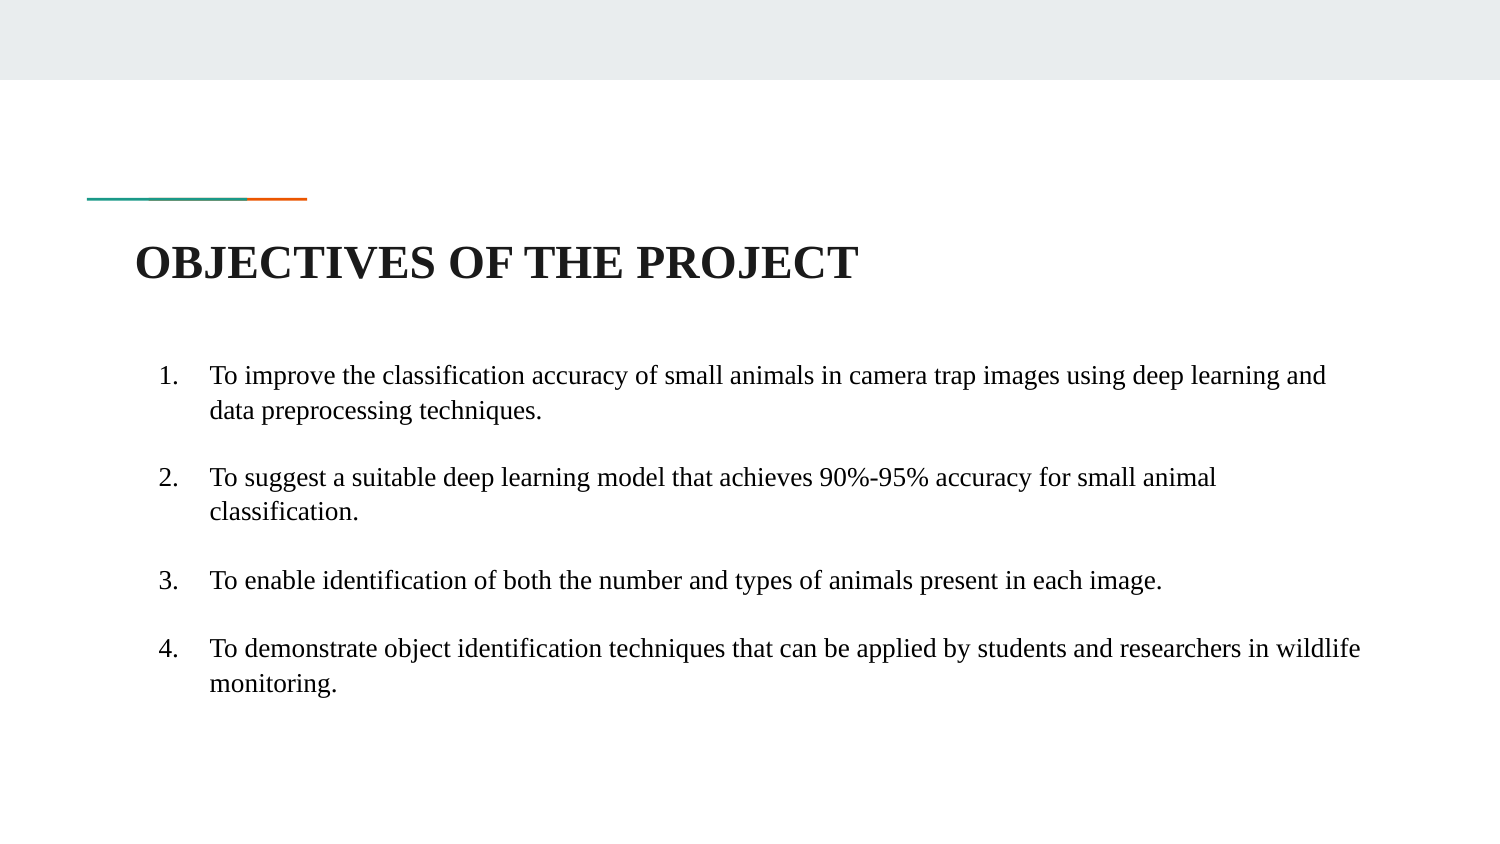

# OBJECTIVES OF THE PROJECT
To improve the classification accuracy of small animals in camera trap images using deep learning and data preprocessing techniques.
To suggest a suitable deep learning model that achieves 90%-95% accuracy for small animal classification.
To enable identification of both the number and types of animals present in each image.
To demonstrate object identification techniques that can be applied by students and researchers in wildlife monitoring.